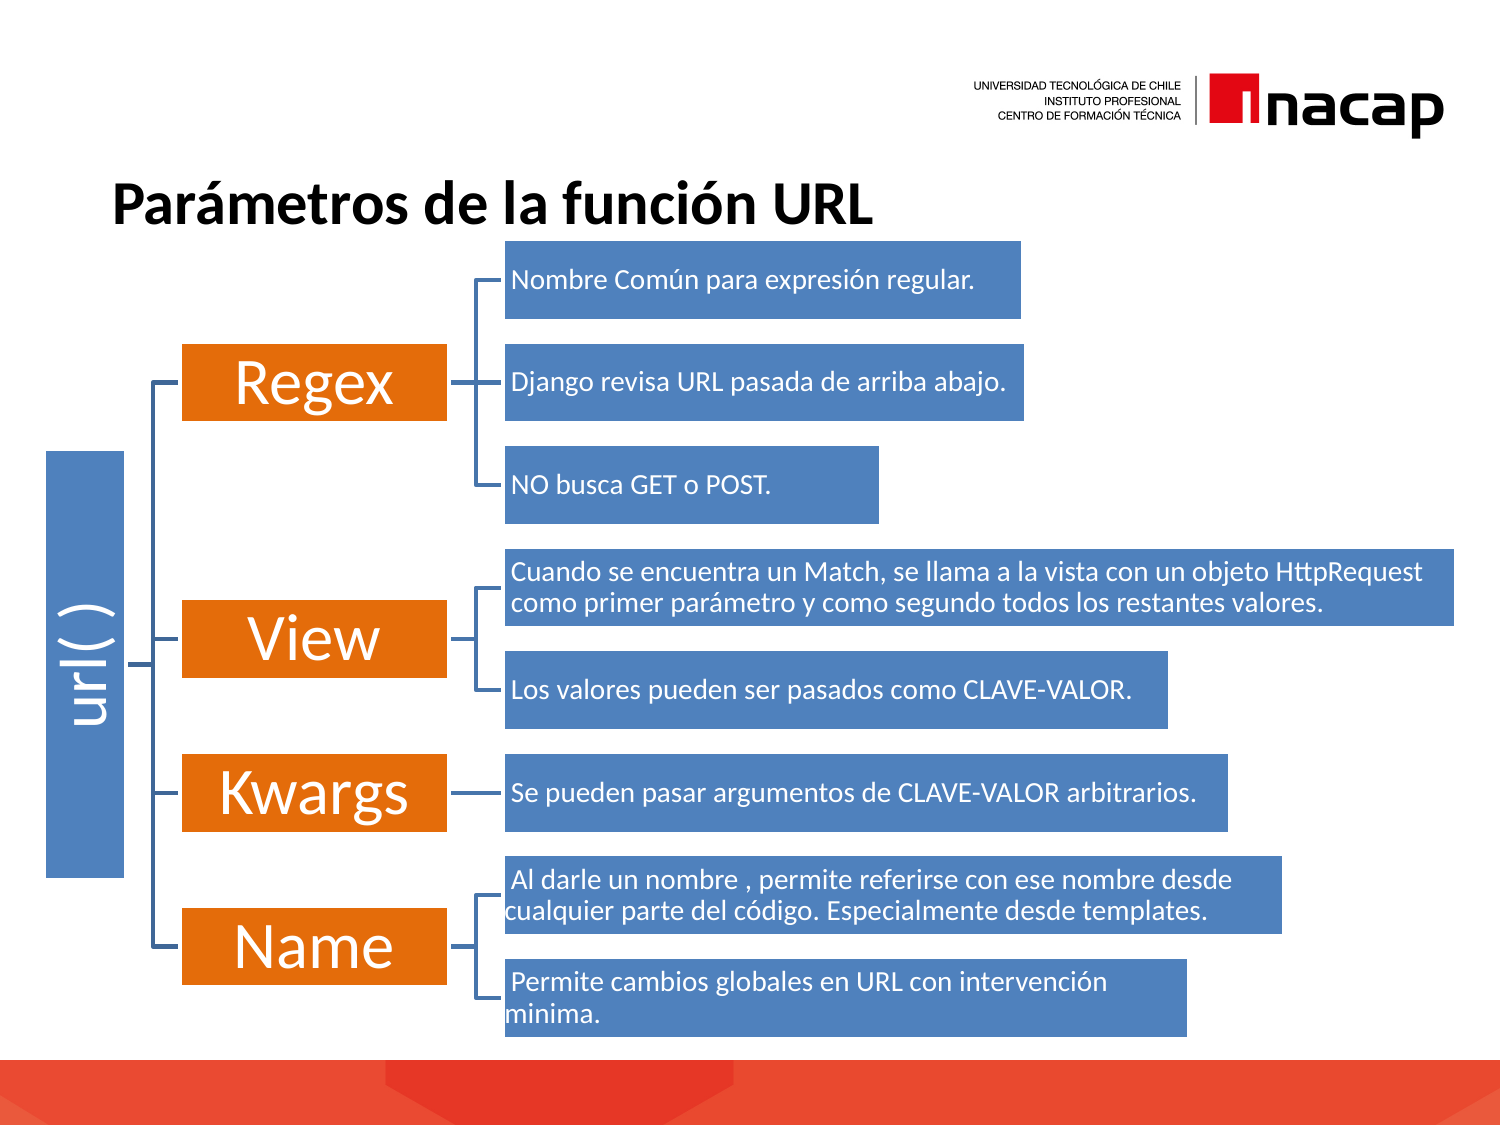

Parámetros de la función URL

url( )
Regex
 Nombre Común para expresión regular.
 Django revisa URL pasada de arriba abajo.
 NO busca GET o POST.
View
 Cuando se encuentra un Match, se llama a la vista con un objeto HttpRequest      como primer parámetro y como segundo todos los restantes valores.
 Los valores pueden ser pasados como CLAVE-VALOR.
Kwargs
 Se pueden pasar argumentos de CLAVE-VALOR arbitrarios.
Name
 Al darle un nombre , permite referirse con ese nombre desde cualquier parte del código. Especialmente desde templates.
 Permite cambios globales en URL con intervención minima.